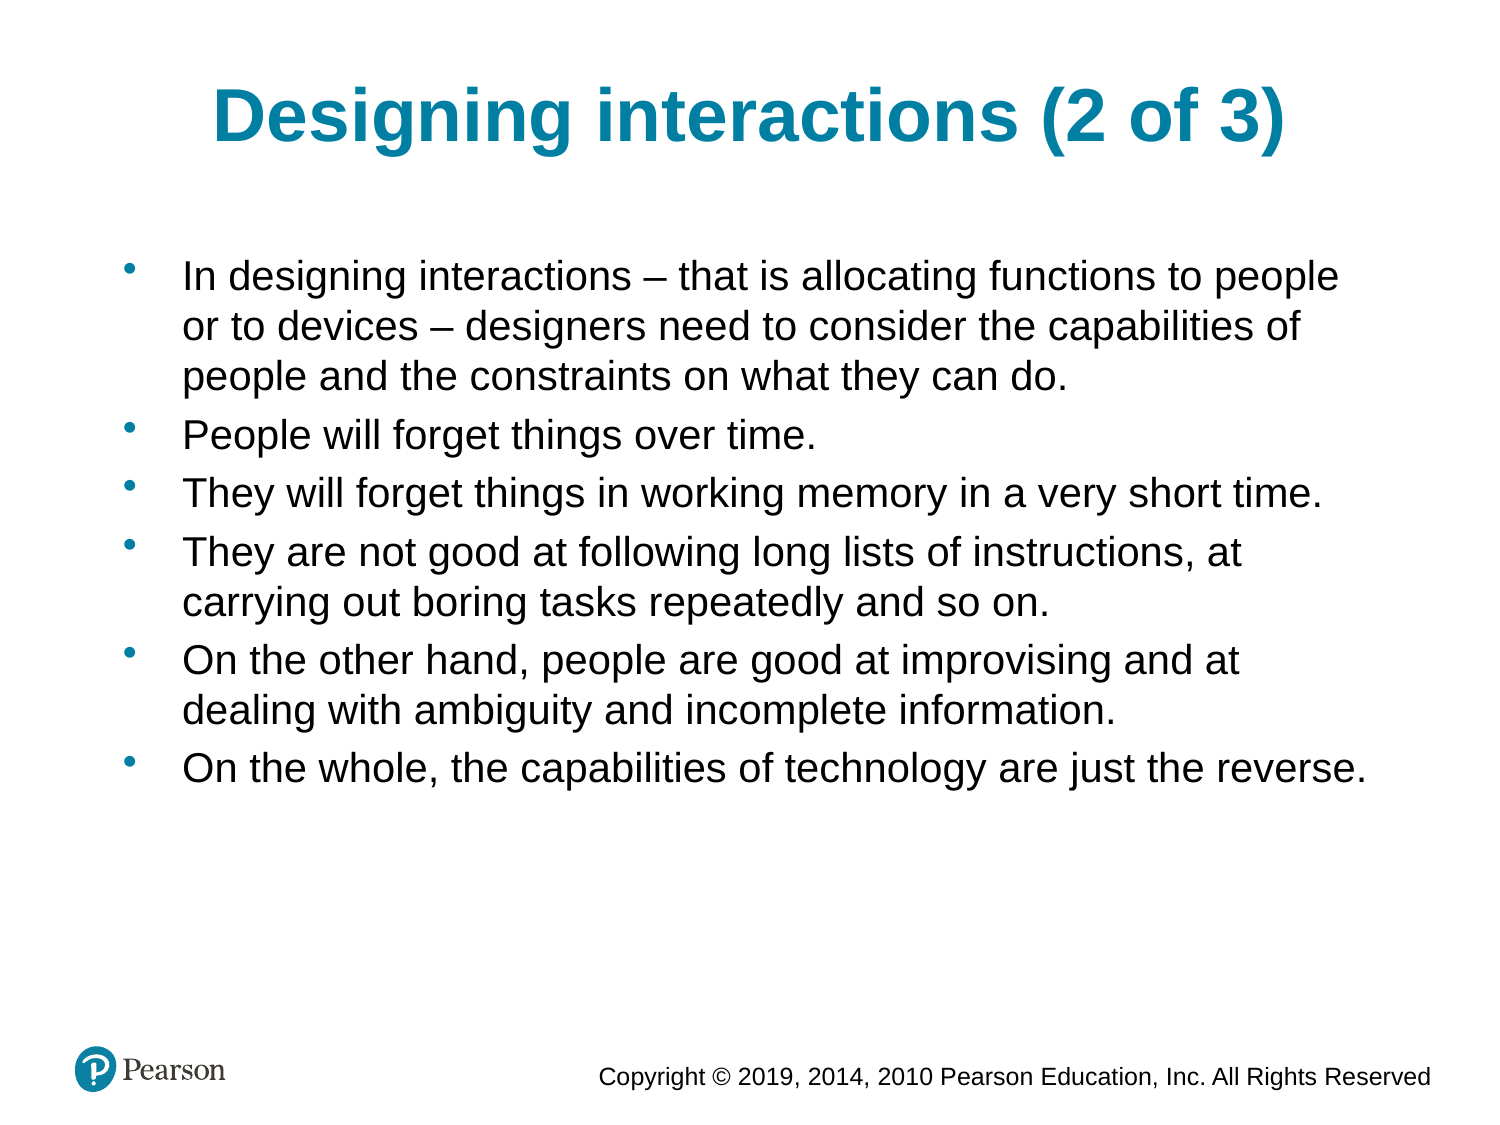

Designing interactions (2 of 3)
In designing interactions – that is allocating functions to people or to devices – designers need to consider the capabilities of people and the constraints on what they can do.
People will forget things over time.
They will forget things in working memory in a very short time.
They are not good at following long lists of instructions, at carrying out boring tasks repeatedly and so on.
On the other hand, people are good at improvising and at dealing with ambiguity and incomplete information.
On the whole, the capabilities of technology are just the reverse.